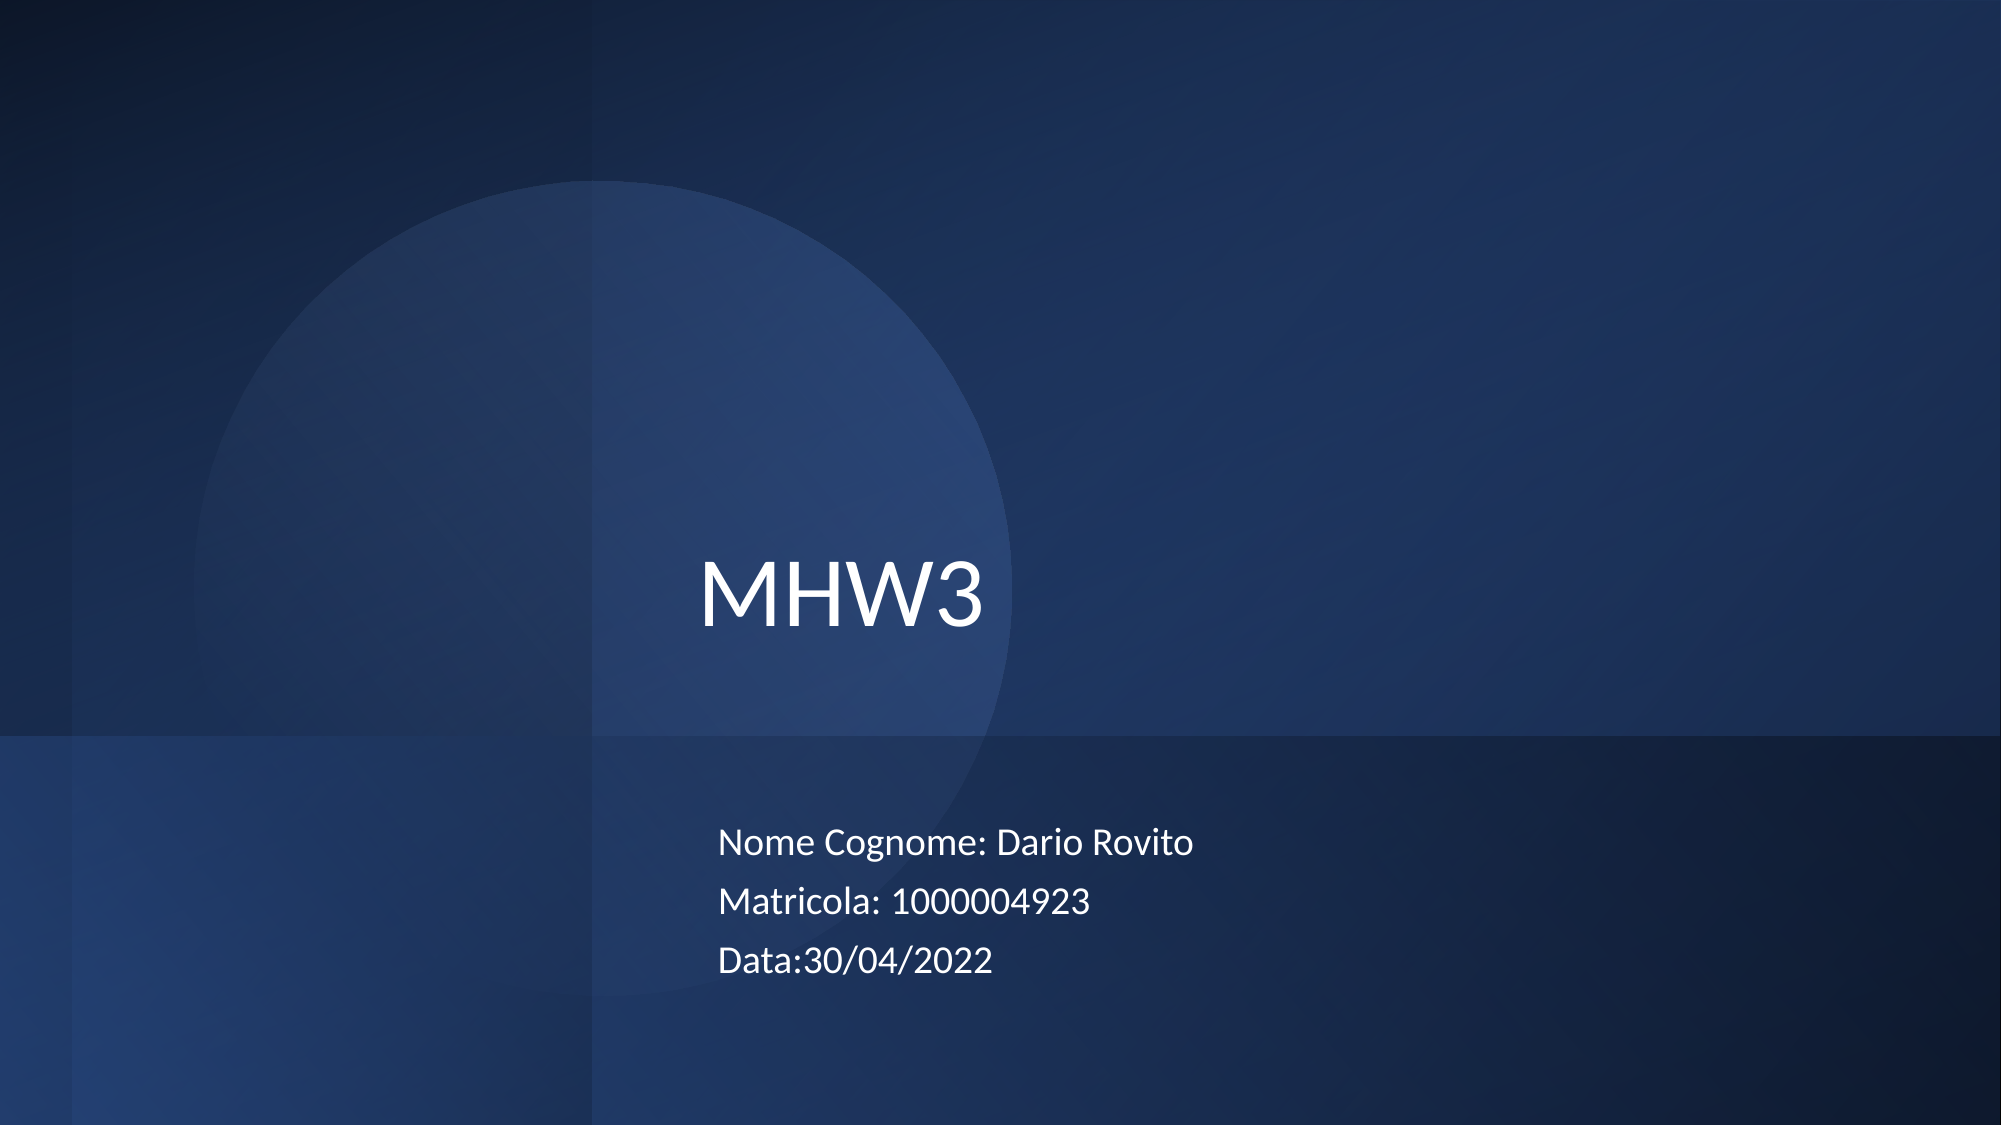

# MHW3

Nome Cognome: Dario Rovito
Matricola: 1000004923
Data:30/04/2022